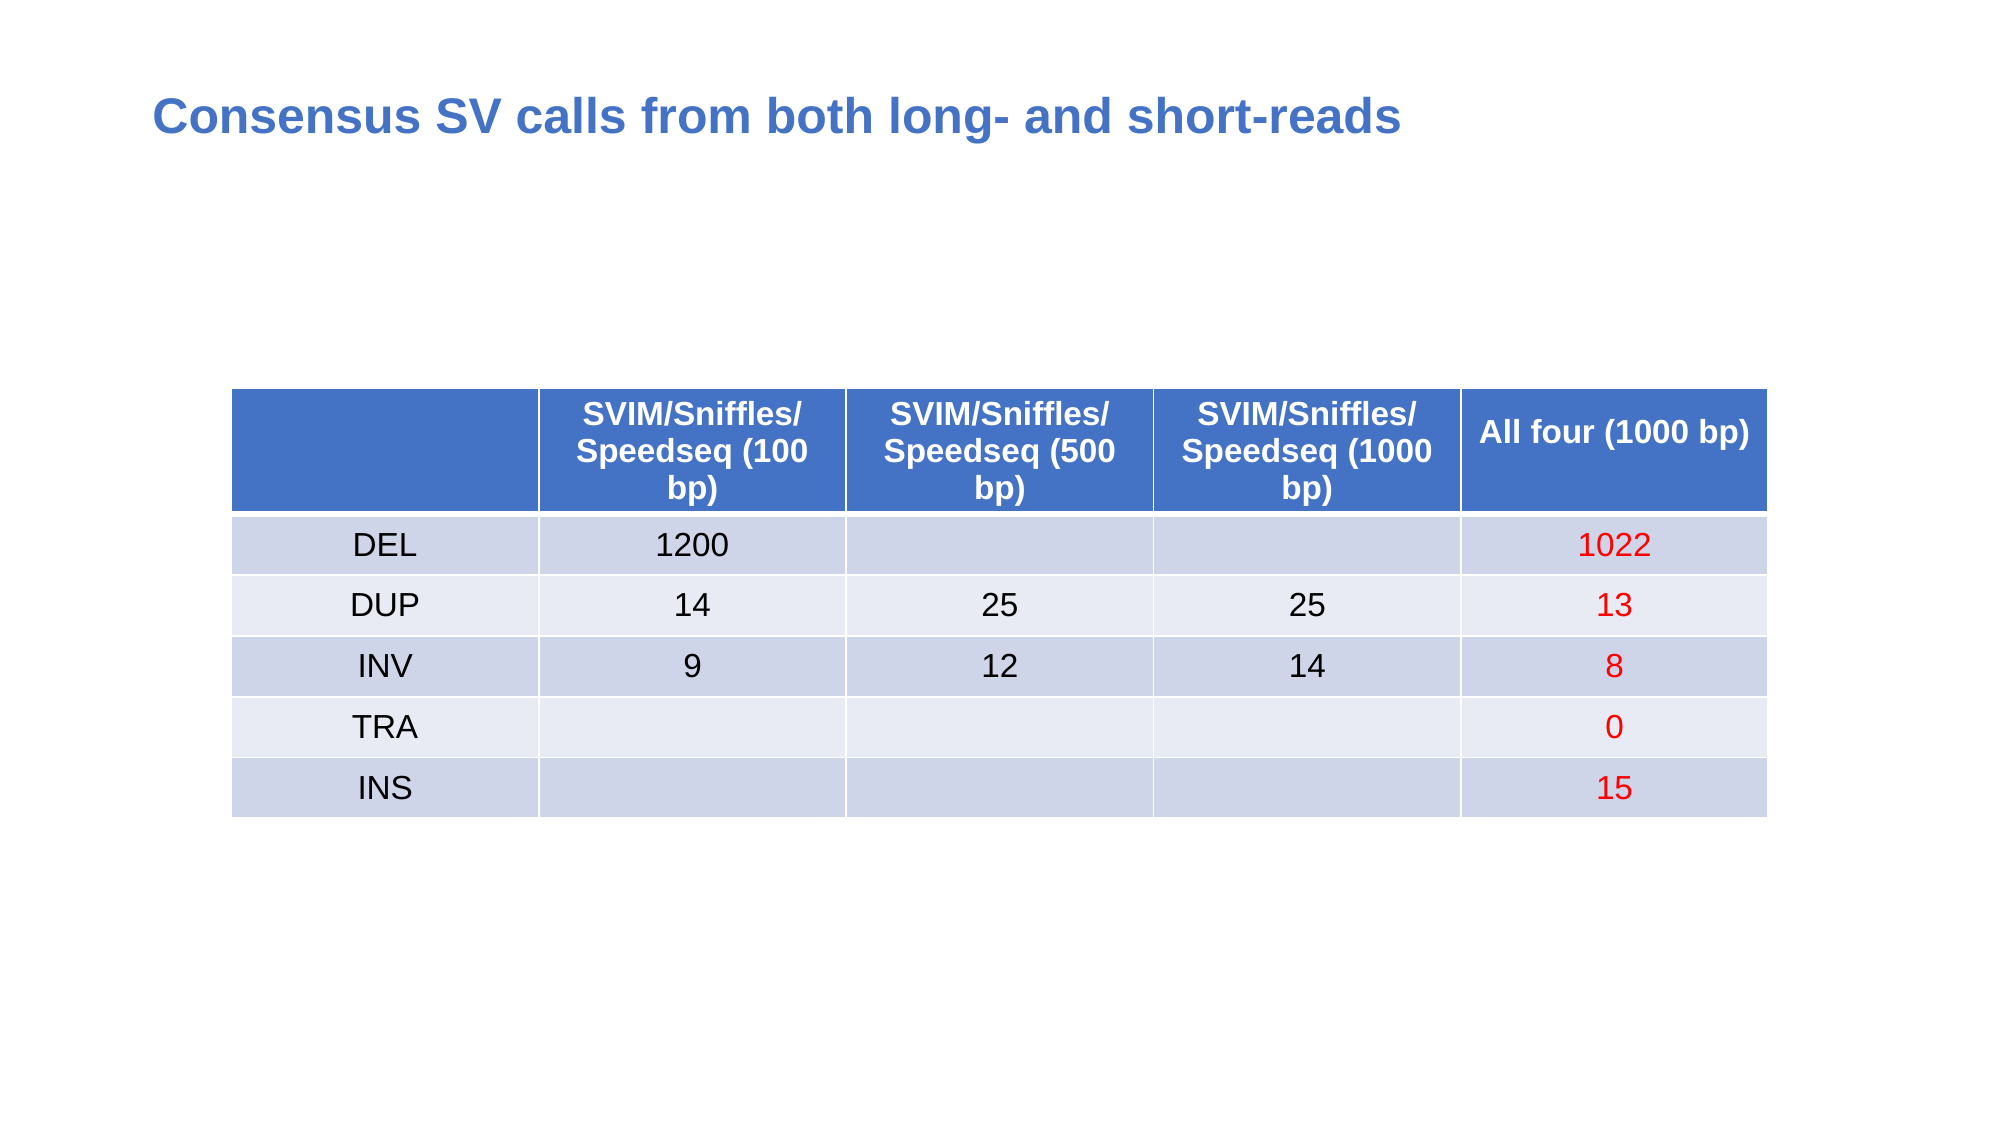

# Consensus SV calls from both long- and short-reads
|  | SVIM/Sniffles/Speedseq (100 bp) | SVIM/Sniffles/Speedseq (500 bp) | SVIM/Sniffles/Speedseq (1000 bp) | All four (1000 bp) |
| --- | --- | --- | --- | --- |
| DEL | 1200 |  |  | 1022 |
| DUP | 14 | 25 | 25 | 13 |
| INV | 9 | 12 | 14 | 8 |
| TRA |  |  |  | 0 |
| INS |  |  |  | 15 |